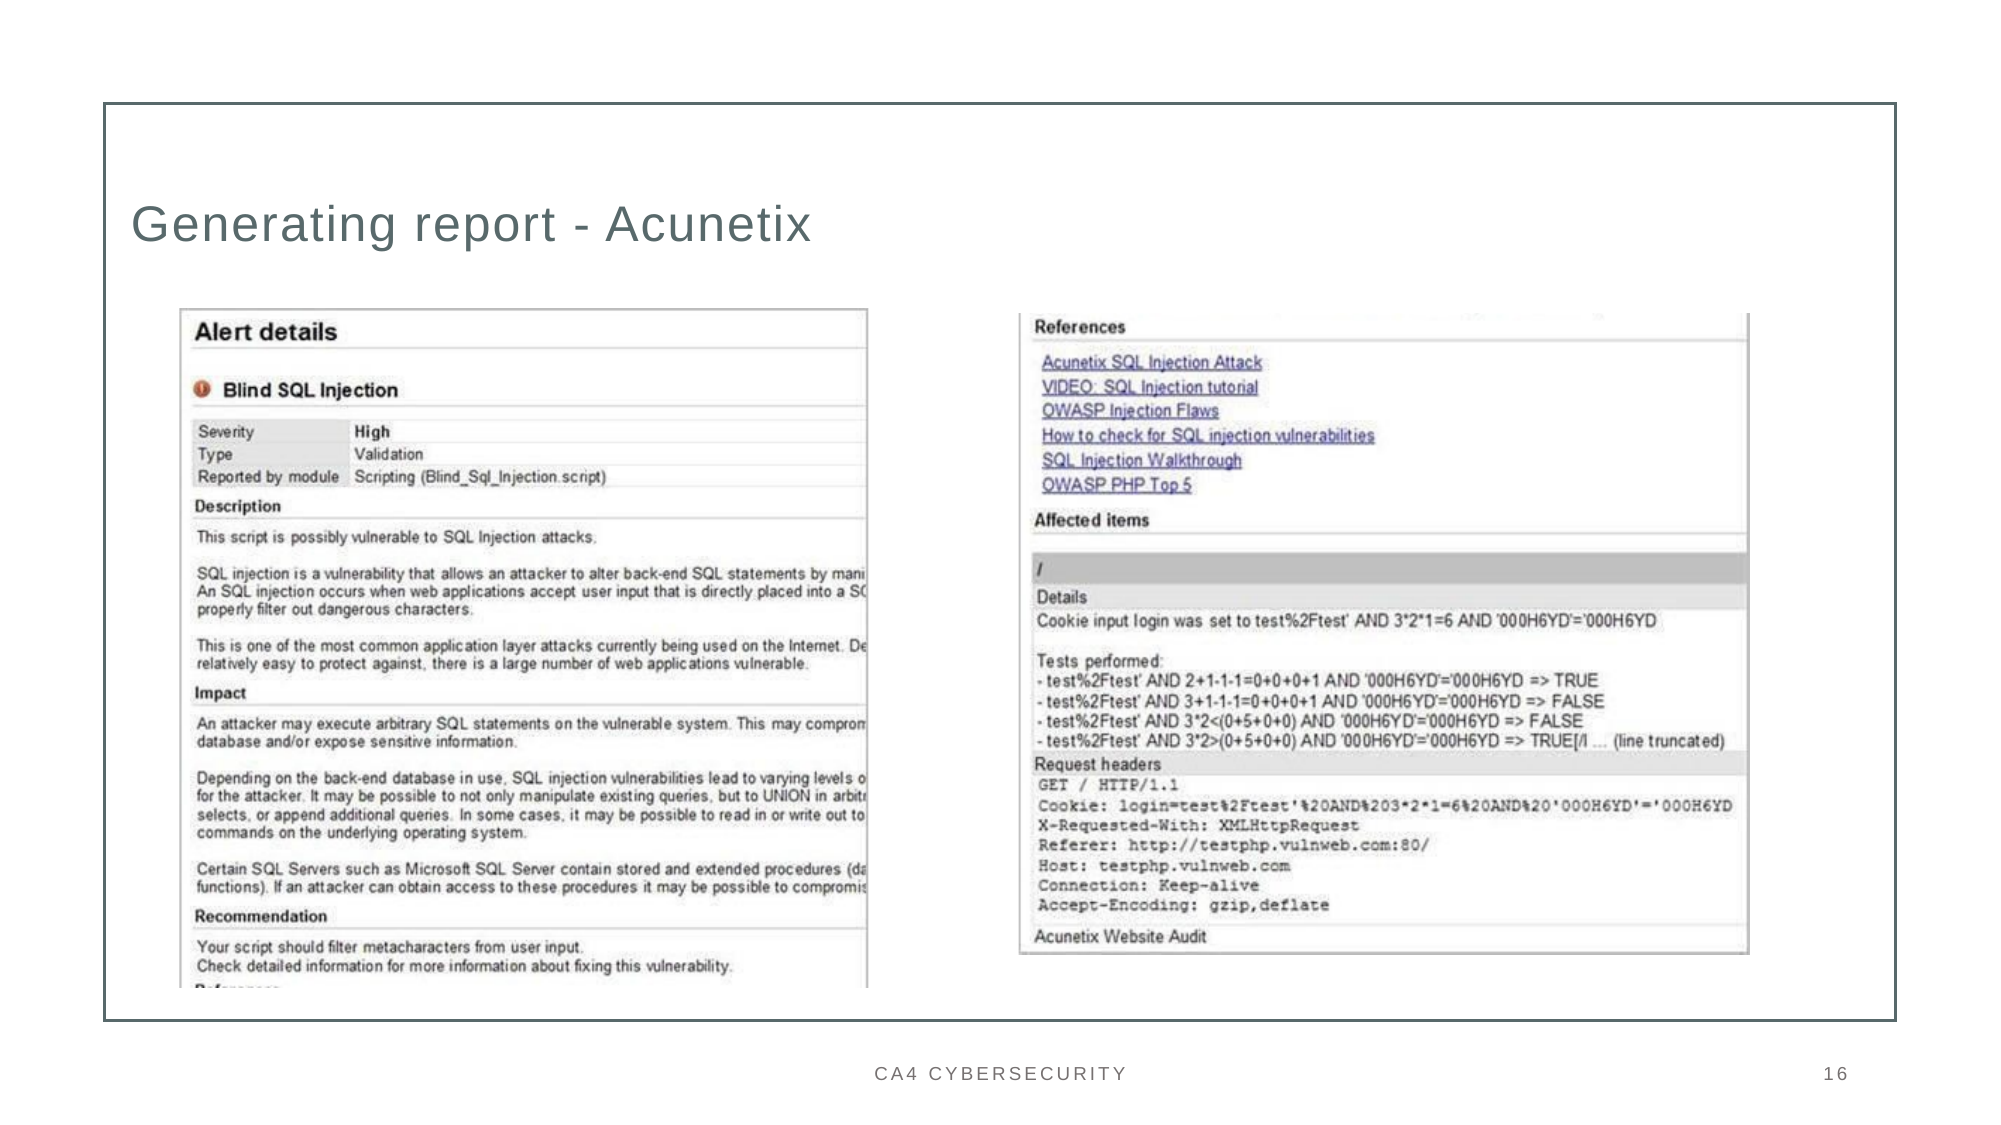

# Generating report - Acunetix

Ca4 cybersecurity
16